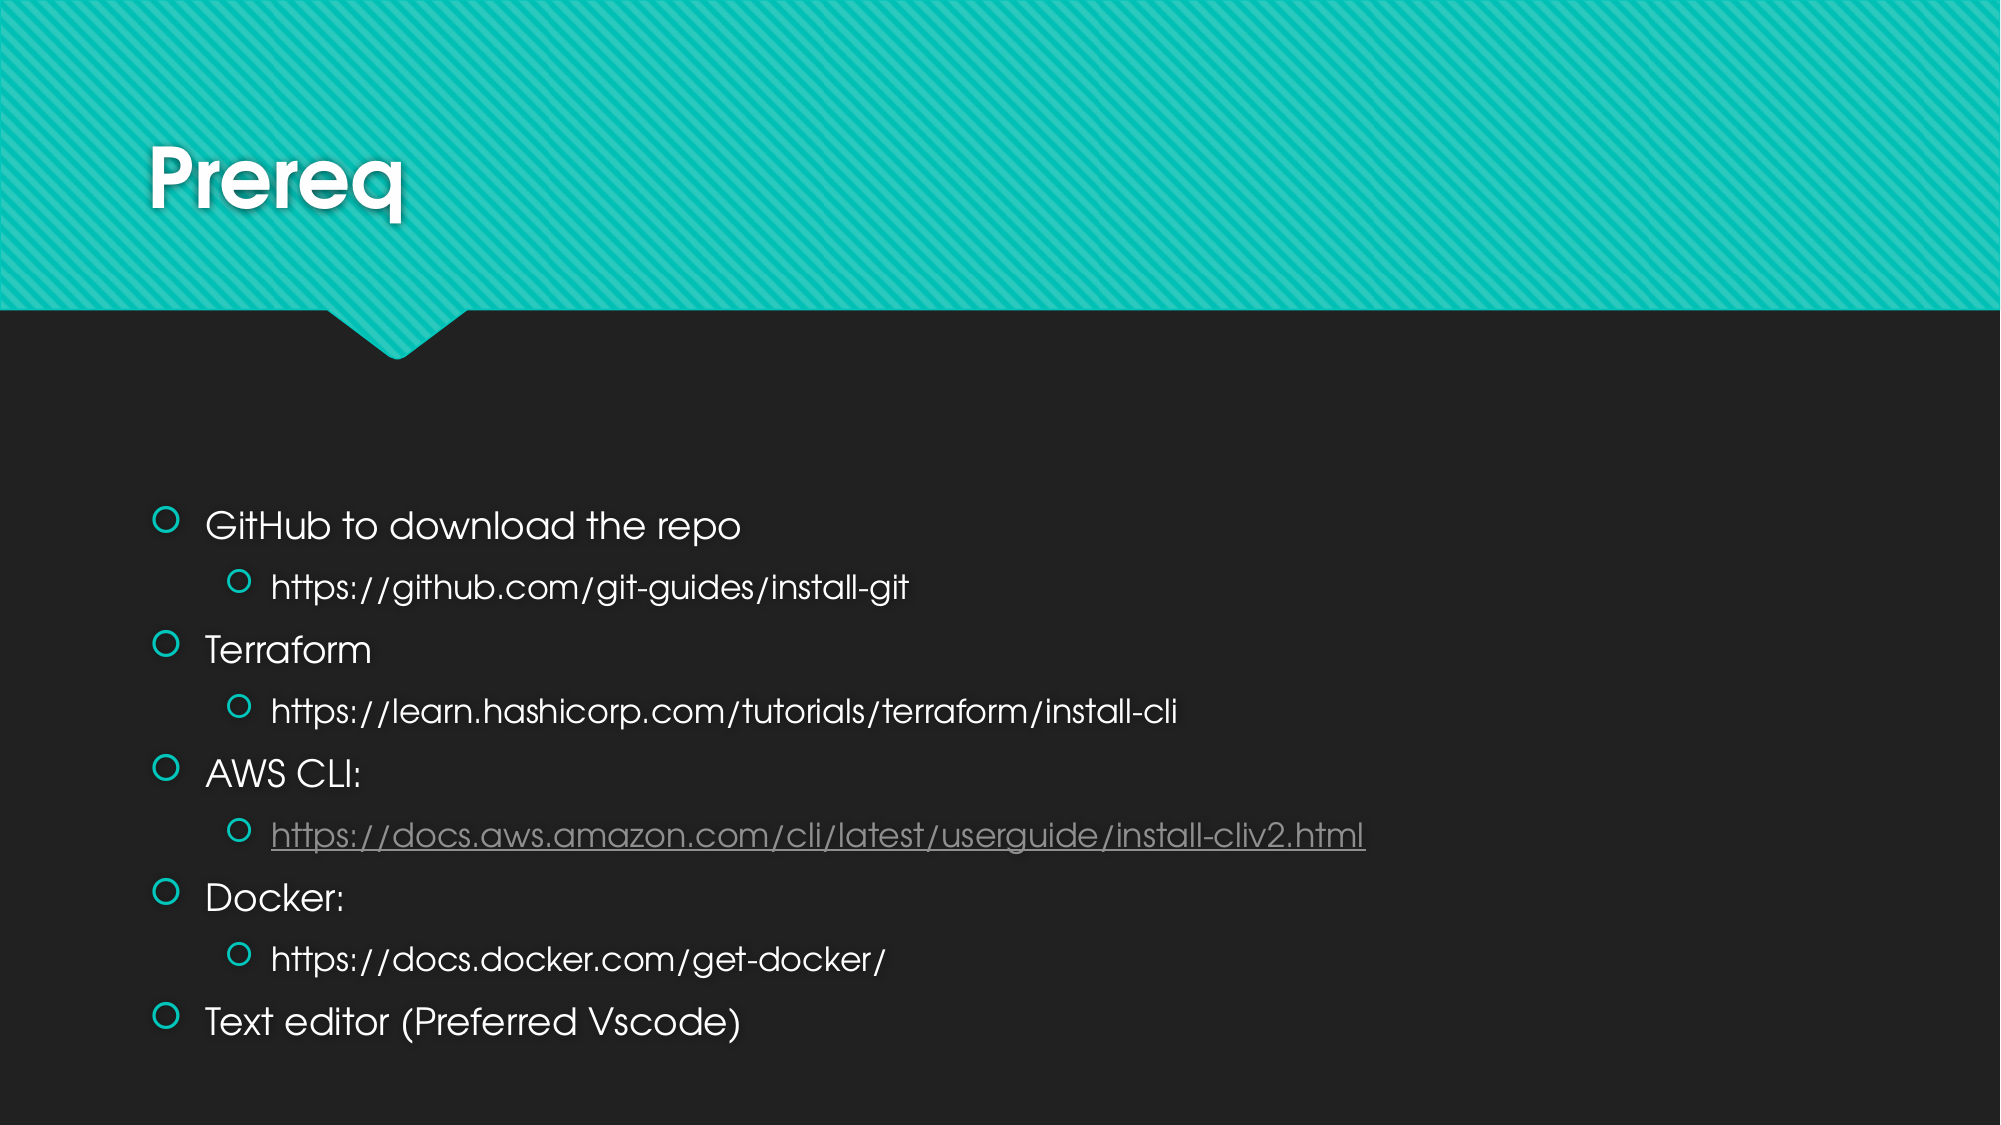

# Prereq

GitHub to download the repo
https://github.com/git-guides/install-git
Terraform
https://learn.hashicorp.com/tutorials/terraform/install-cli
AWS CLI:
https://docs.aws.amazon.com/cli/latest/userguide/install-cliv2.html
Docker:
https://docs.docker.com/get-docker/
Text editor (Preferred Vscode)